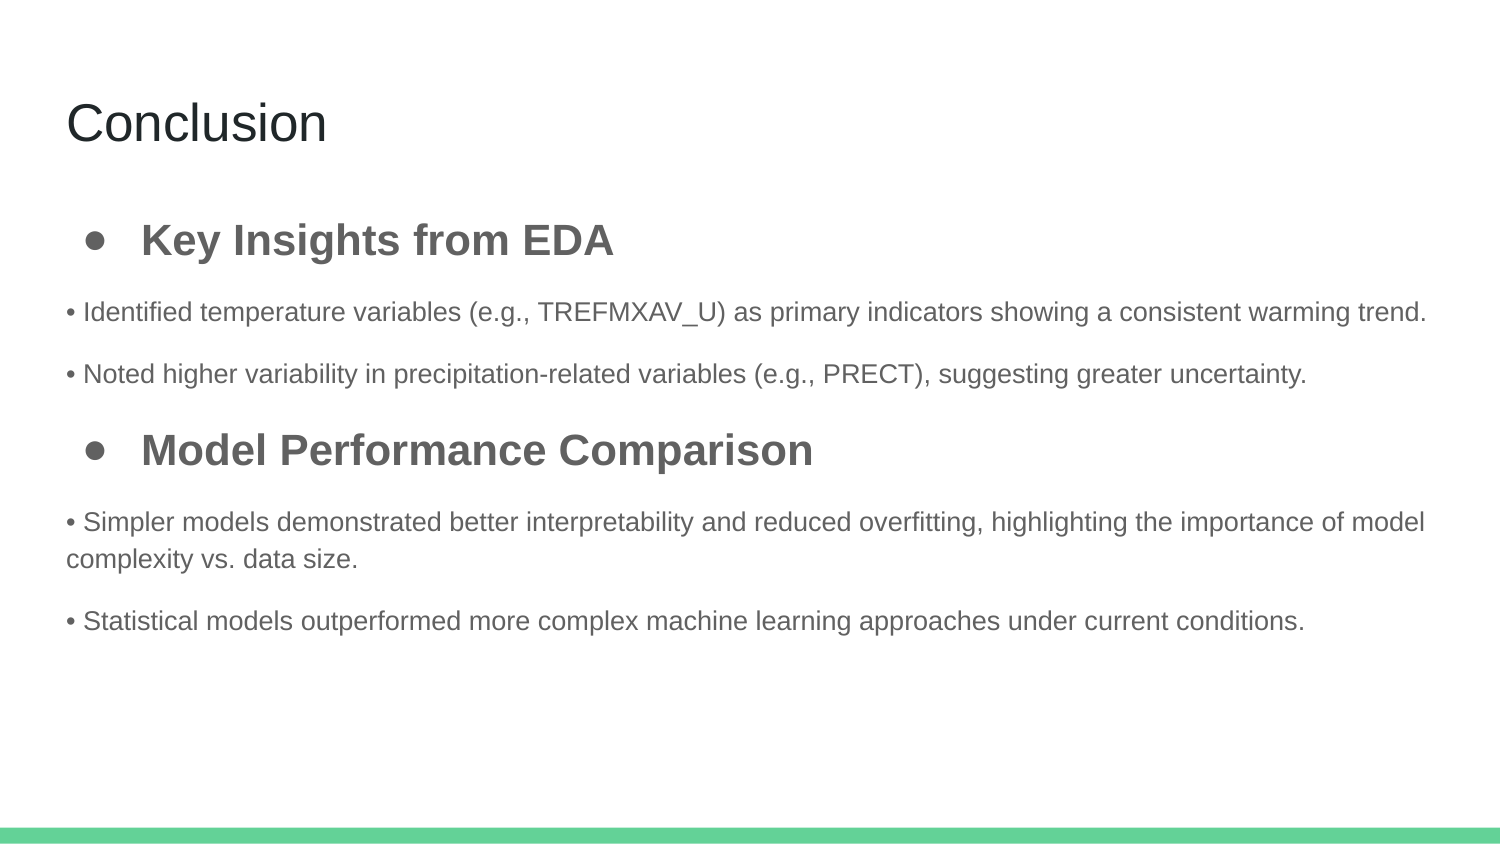

# Conclusion
Key Insights from EDA
• Identified temperature variables (e.g., TREFMXAV_U) as primary indicators showing a consistent warming trend.
• Noted higher variability in precipitation-related variables (e.g., PRECT), suggesting greater uncertainty.
Model Performance Comparison
• Simpler models demonstrated better interpretability and reduced overfitting, highlighting the importance of model complexity vs. data size.
• Statistical models outperformed more complex machine learning approaches under current conditions.